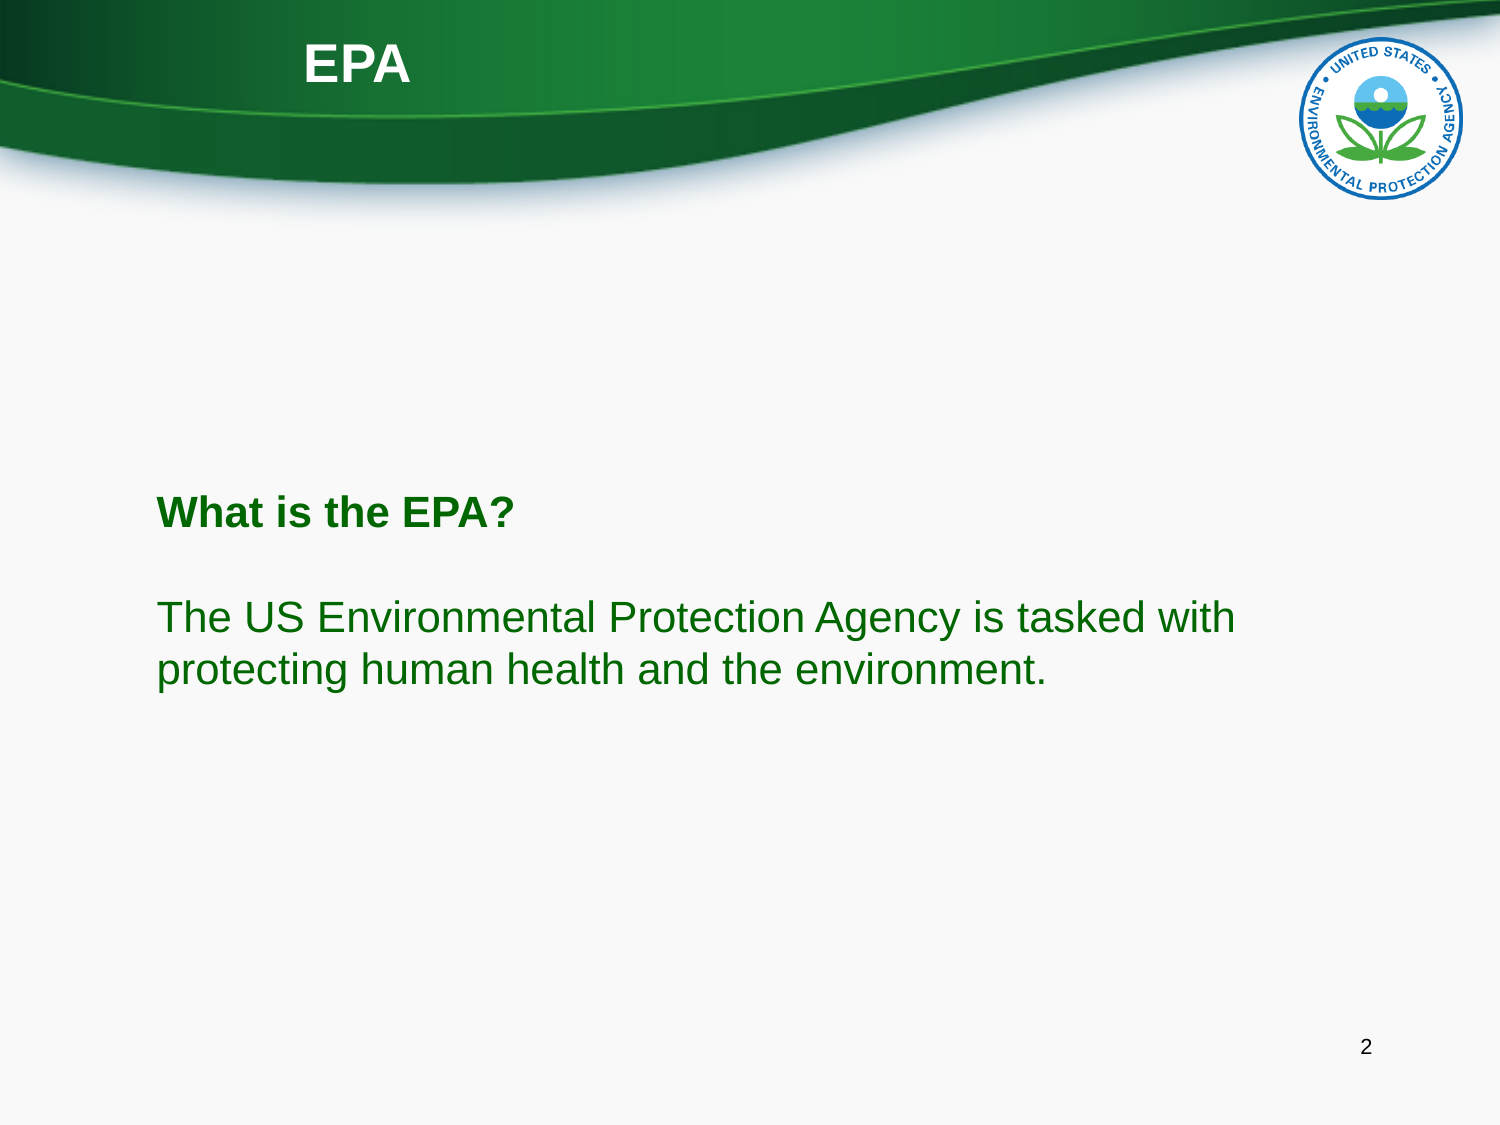

EPA
What is the EPA?

The US Environmental Protection Agency is tasked with protecting human health and the environment.

2